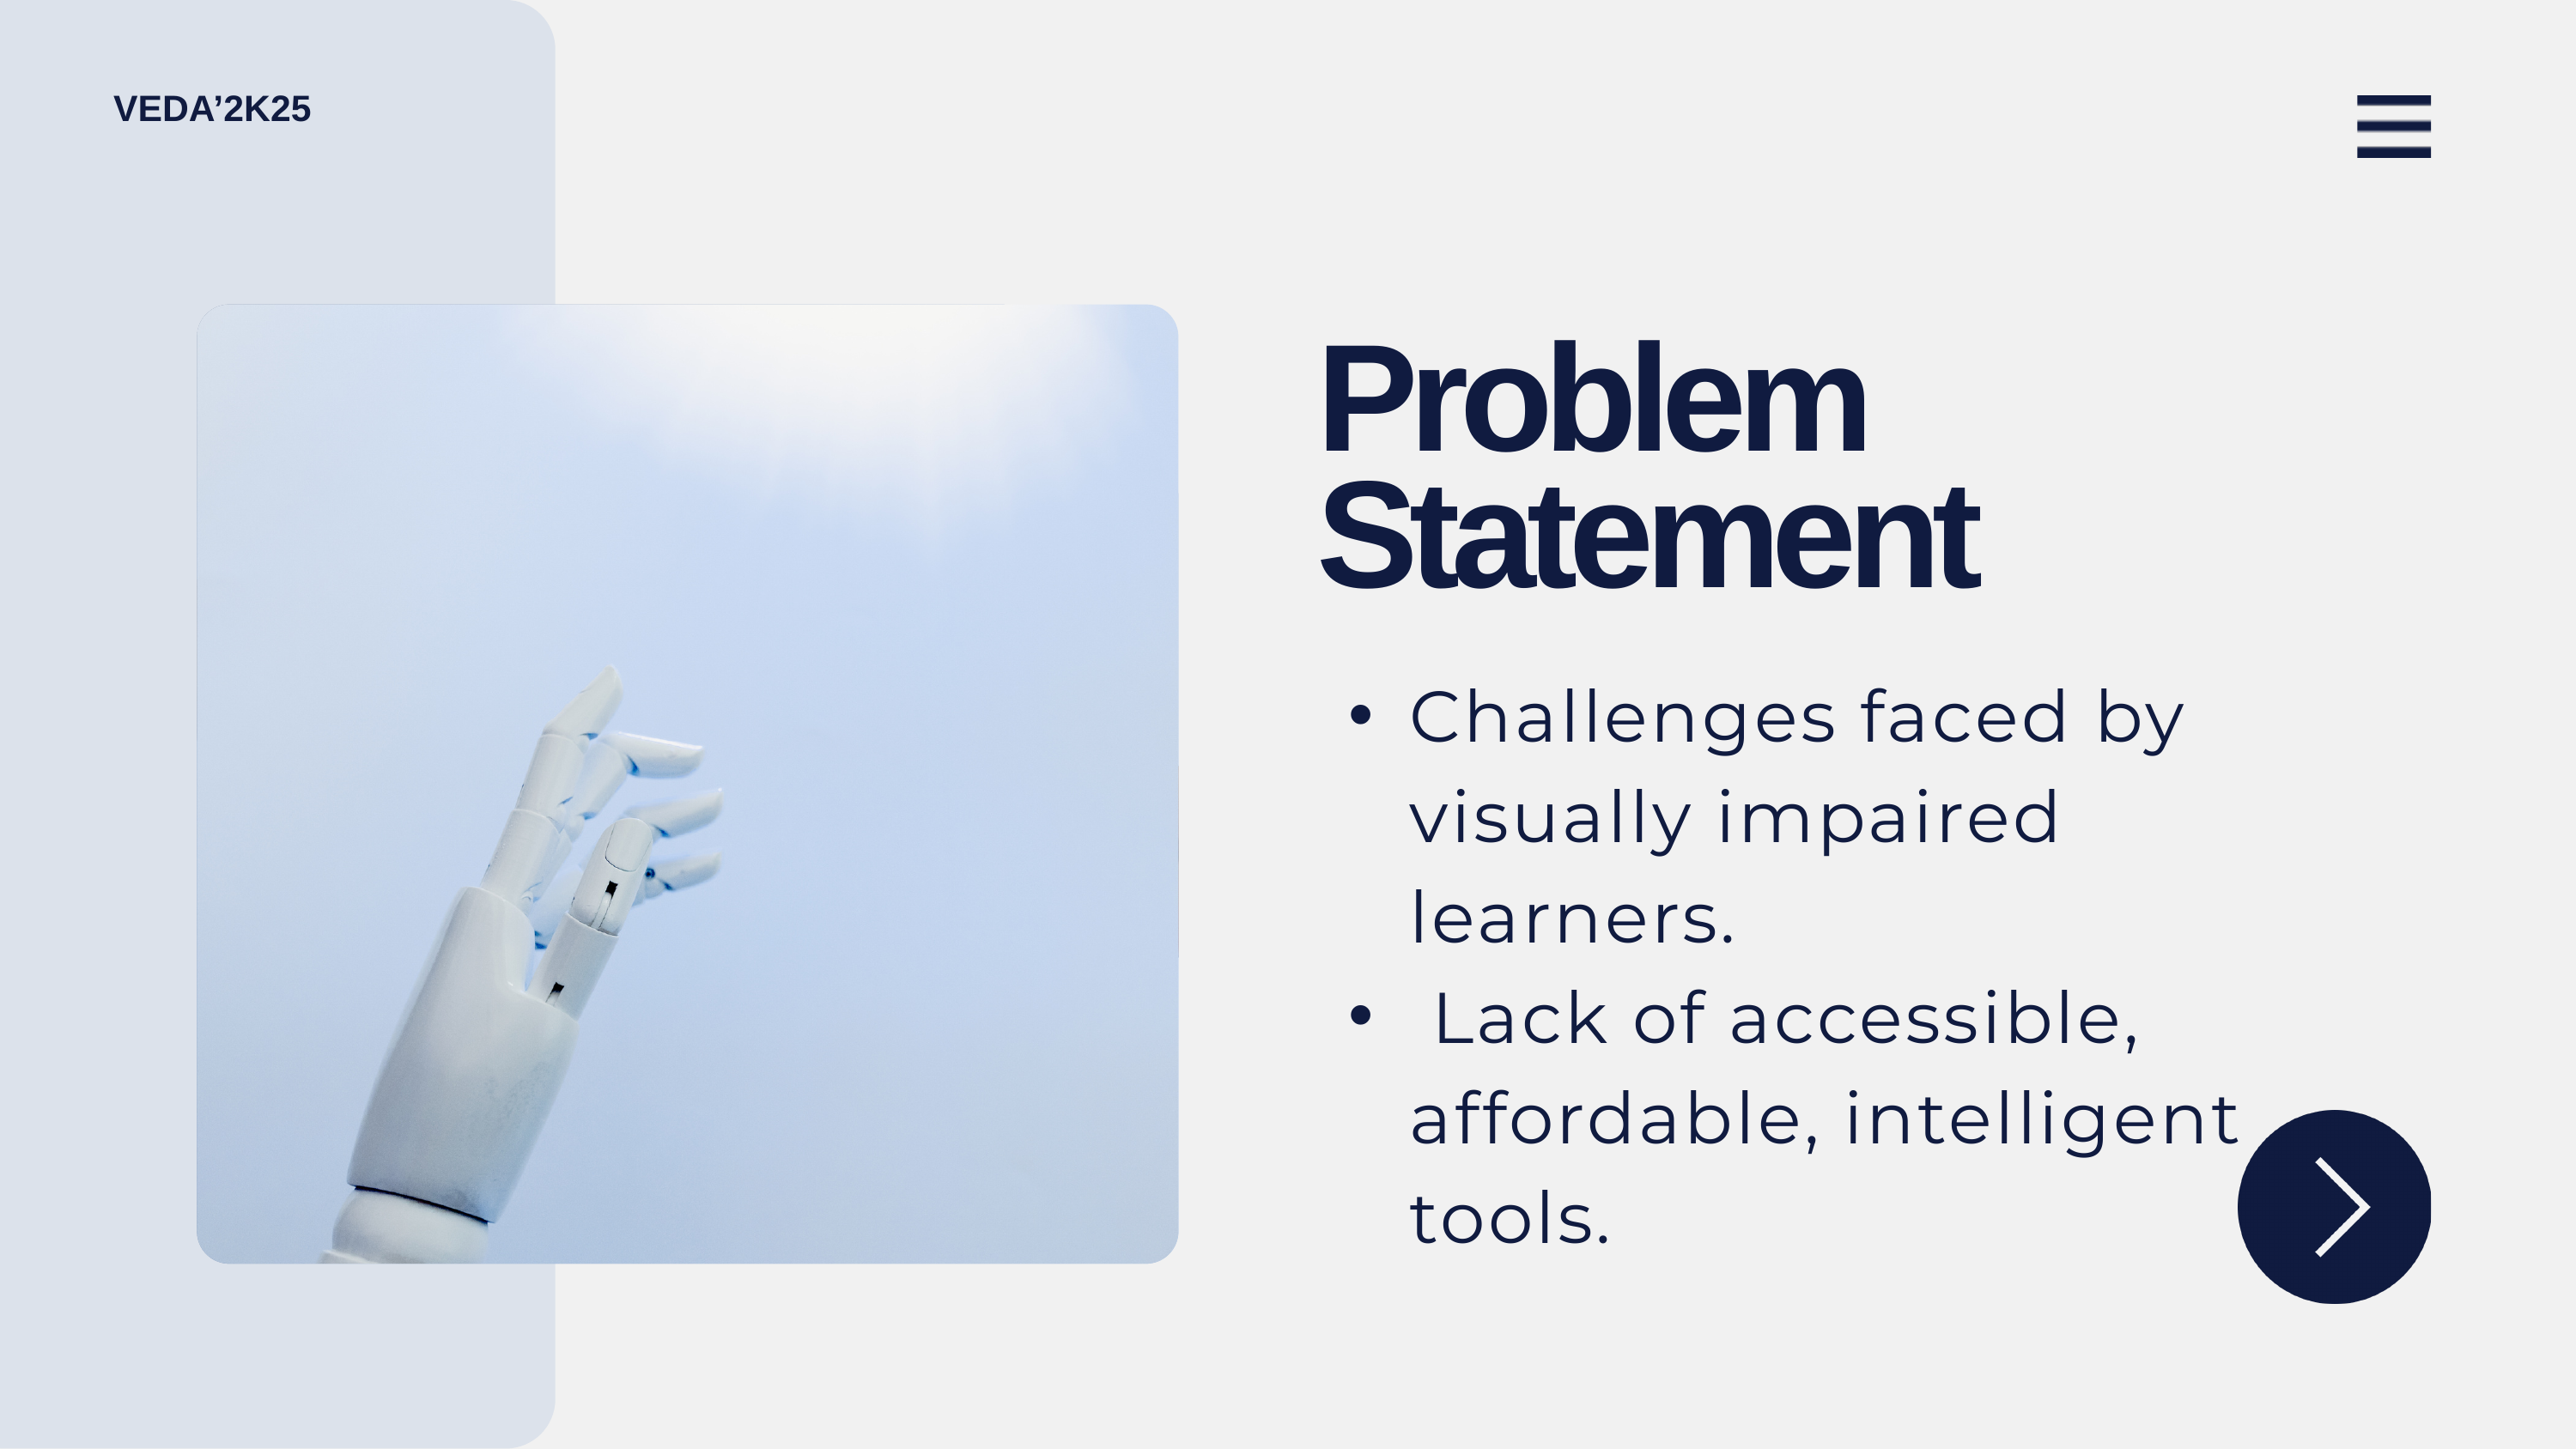

VEDA’2K25

Problem Statement

Challenges faced by visually impaired learners.
 Lack of accessible,   affordable, intelligent tools.